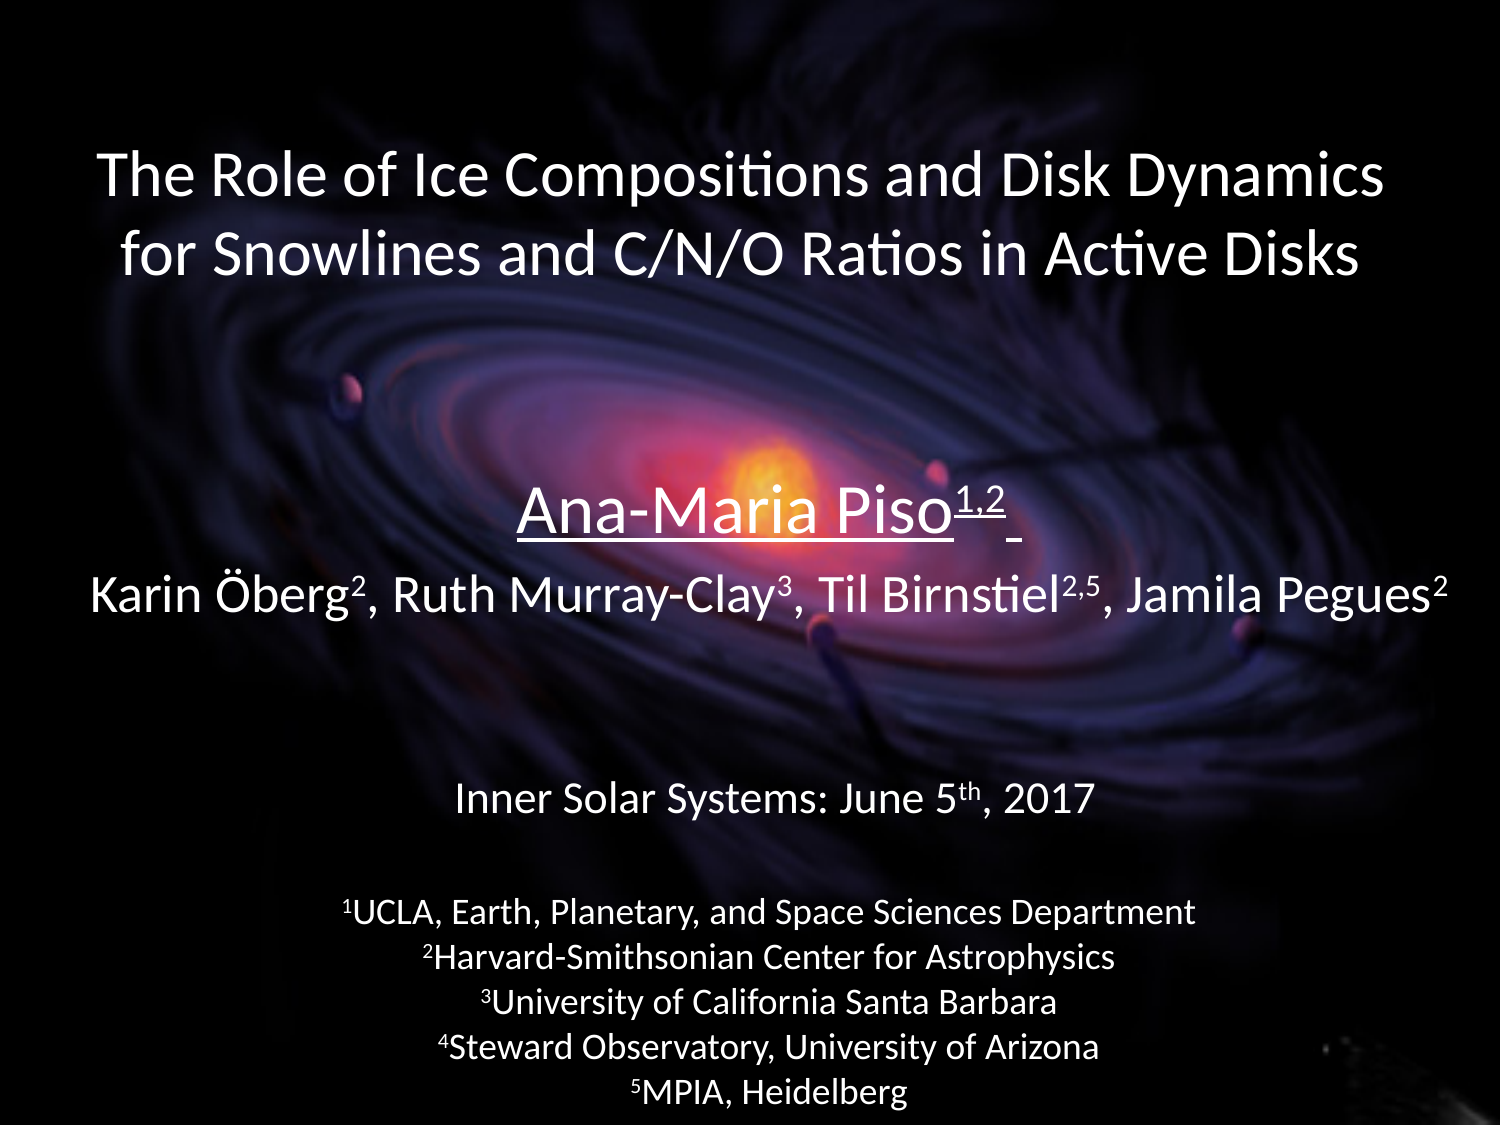

# The Role of Ice Compositions and Disk Dynamics for Snowlines and C/N/O Ratios in Active Disks
Ana-Maria Piso1,2
Karin Öberg2, Ruth Murray-Clay3, Til Birnstiel2,5, Jamila Pegues2

Inner Solar Systems: June 5th, 2017
1UCLA, Earth, Planetary, and Space Sciences Department
2Harvard-Smithsonian Center for Astrophysics
3University of California Santa Barbara
4Steward Observatory, University of Arizona
5MPIA, Heidelberg